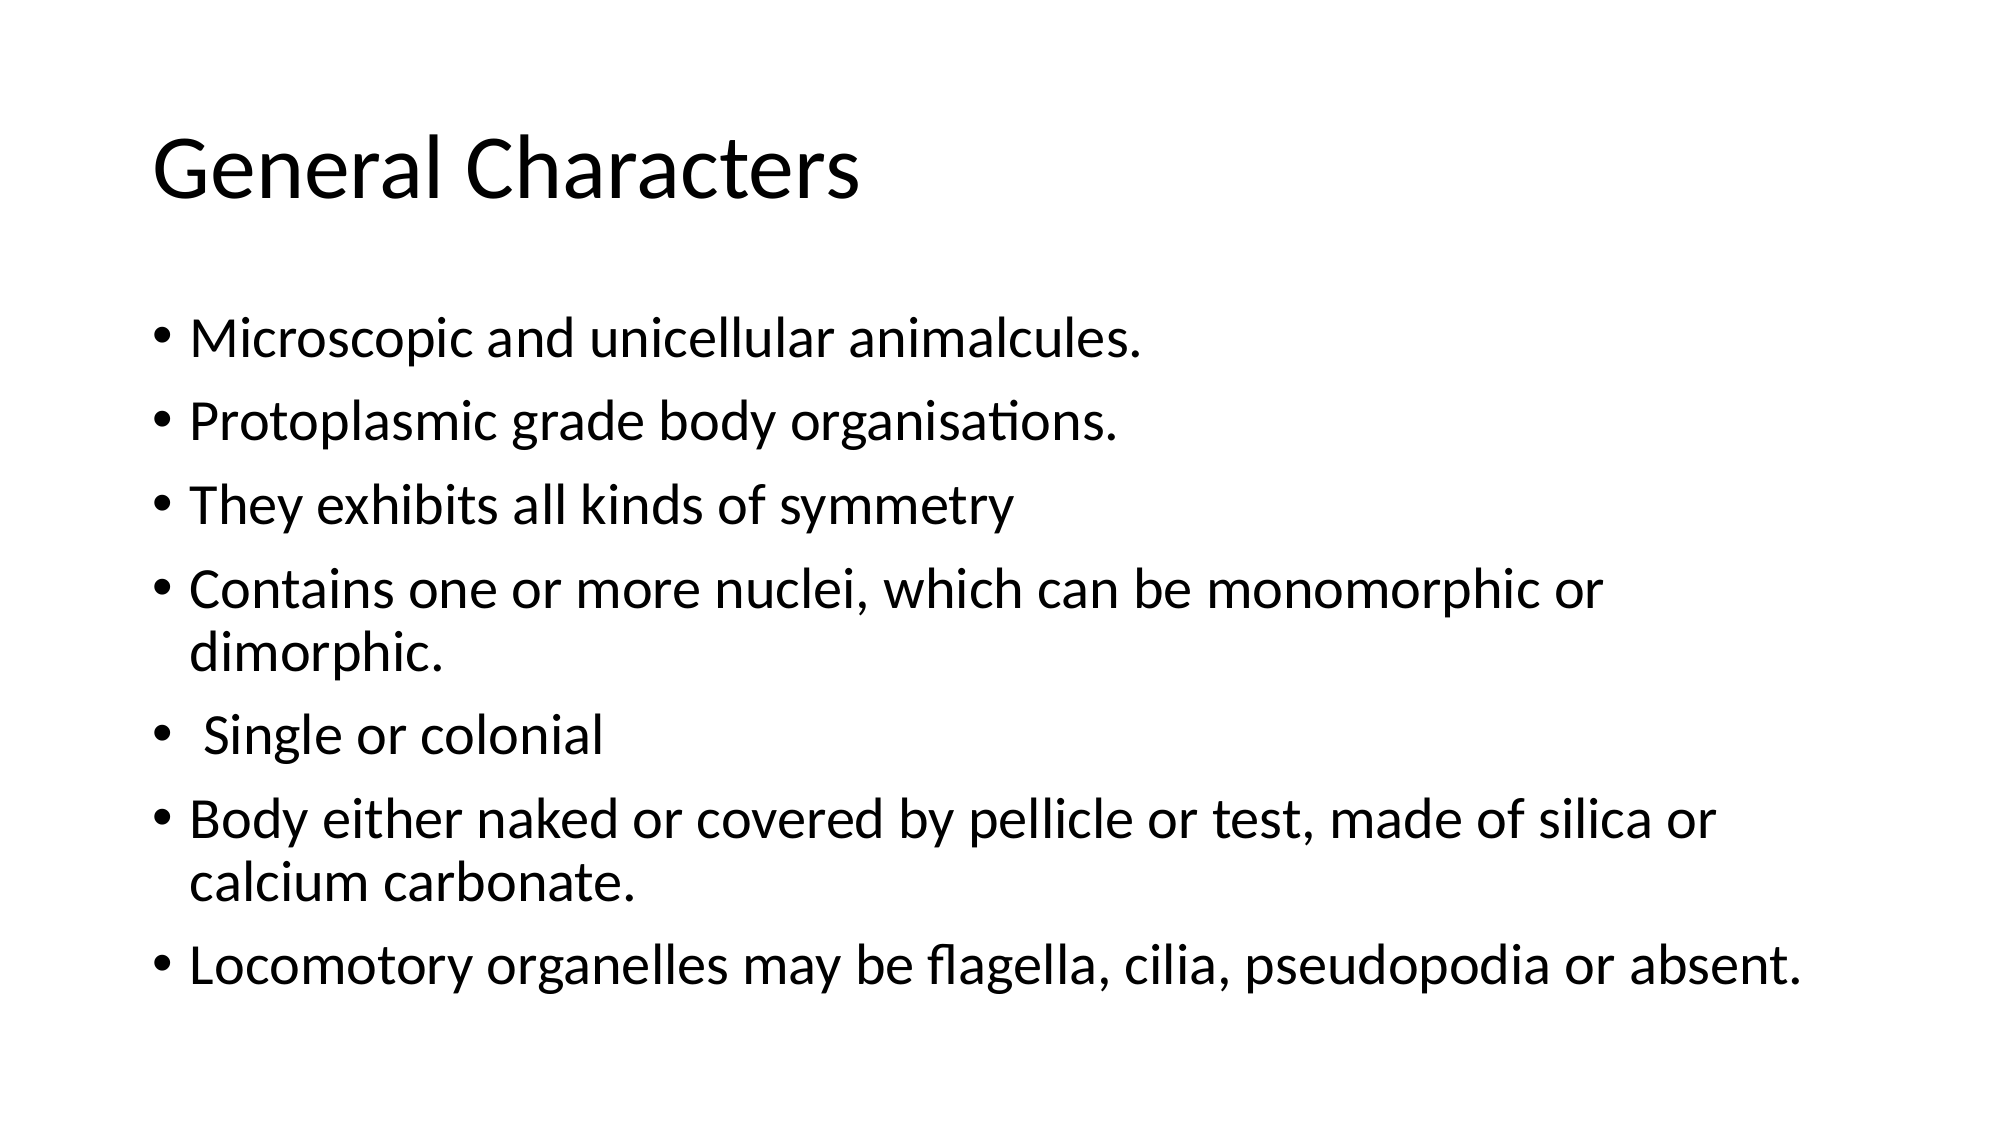

# General Characters
Microscopic and unicellular animalcules.
Protoplasmic grade body organisations.
They exhibits all kinds of symmetry
Contains one or more nuclei, which can be monomorphic or dimorphic.
 Single or colonial
Body either naked or covered by pellicle or test, made of silica or calcium carbonate.
Locomotory organelles may be flagella, cilia, pseudopodia or absent.